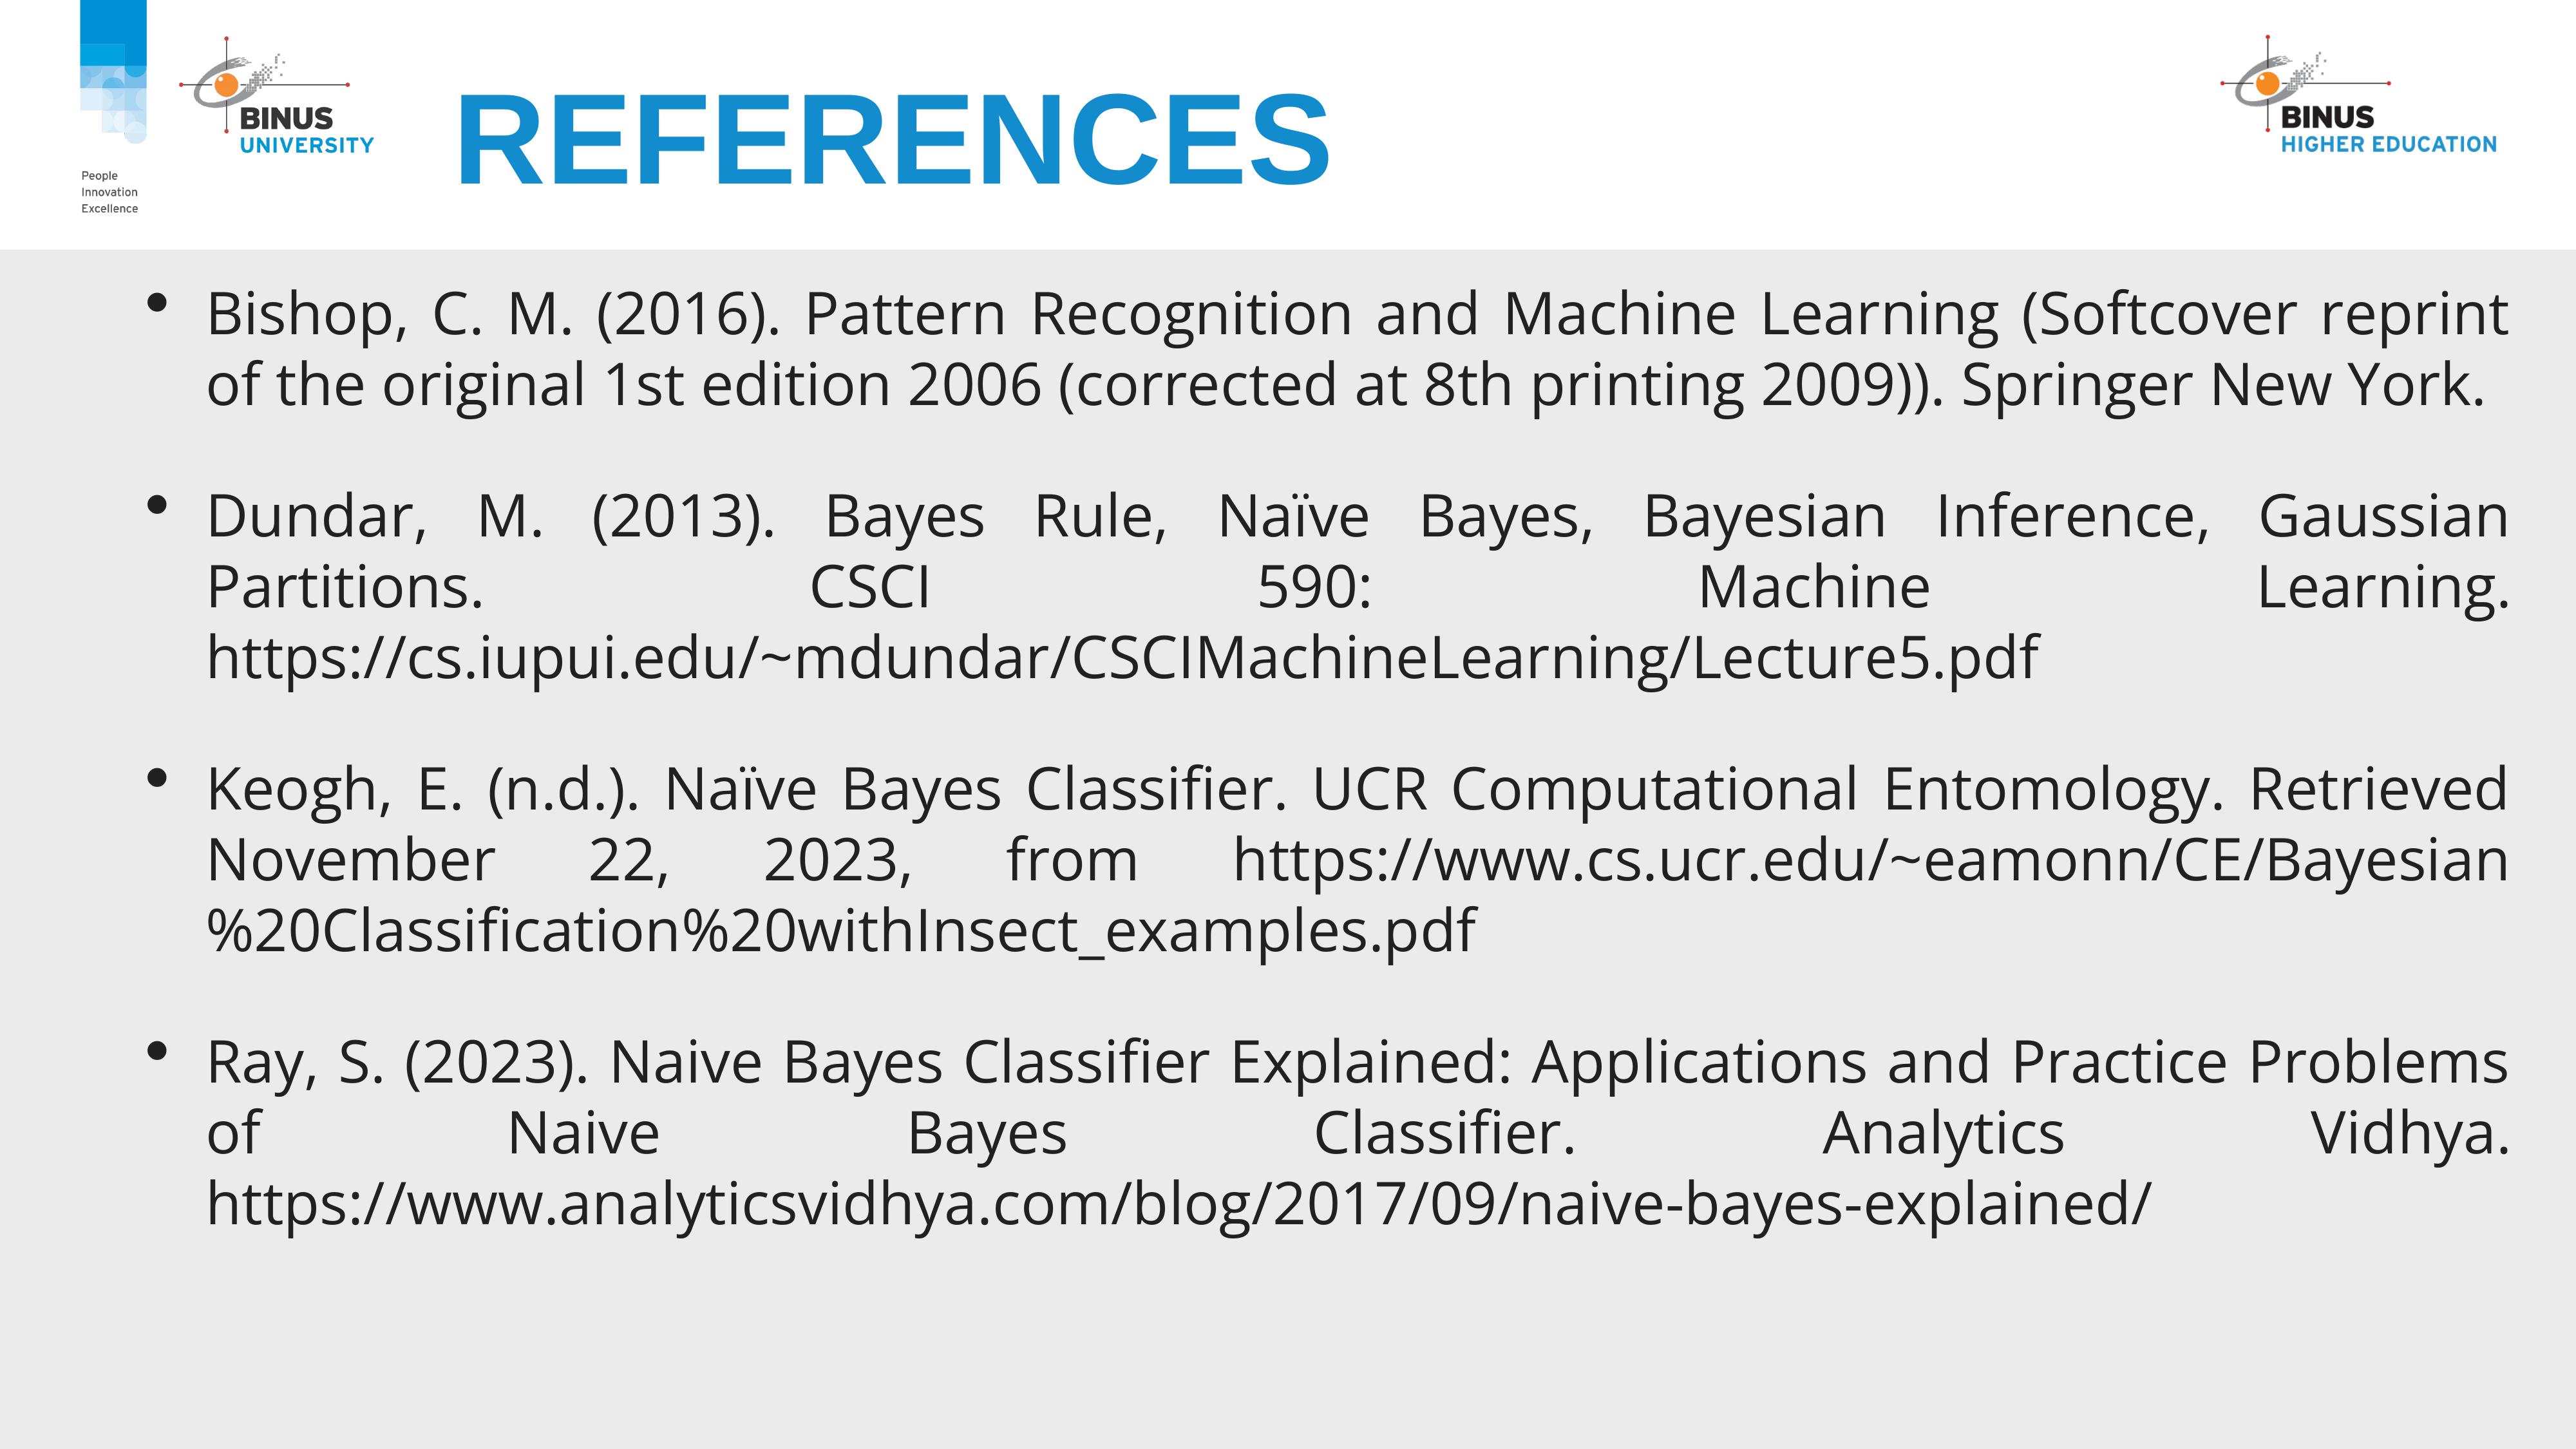

# References
Bishop, C. M. (2016). Pattern Recognition and Machine Learning (Softcover reprint of the original 1st edition 2006 (corrected at 8th printing 2009)). Springer New York.
Dundar, M. (2013). Bayes Rule, Naïve Bayes, Bayesian Inference, Gaussian Partitions. CSCI 590: Machine Learning. https://cs.iupui.edu/~mdundar/CSCIMachineLearning/Lecture5.pdf
Keogh, E. (n.d.). Naïve Bayes Classifier. UCR Computational Entomology. Retrieved November 22, 2023, from https://www.cs.ucr.edu/~eamonn/CE/Bayesian%20Classification%20withInsect_examples.pdf
Ray, S. (2023). Naive Bayes Classifier Explained: Applications and Practice Problems of Naive Bayes Classifier. Analytics Vidhya. https://www.analyticsvidhya.com/blog/2017/09/naive-bayes-explained/